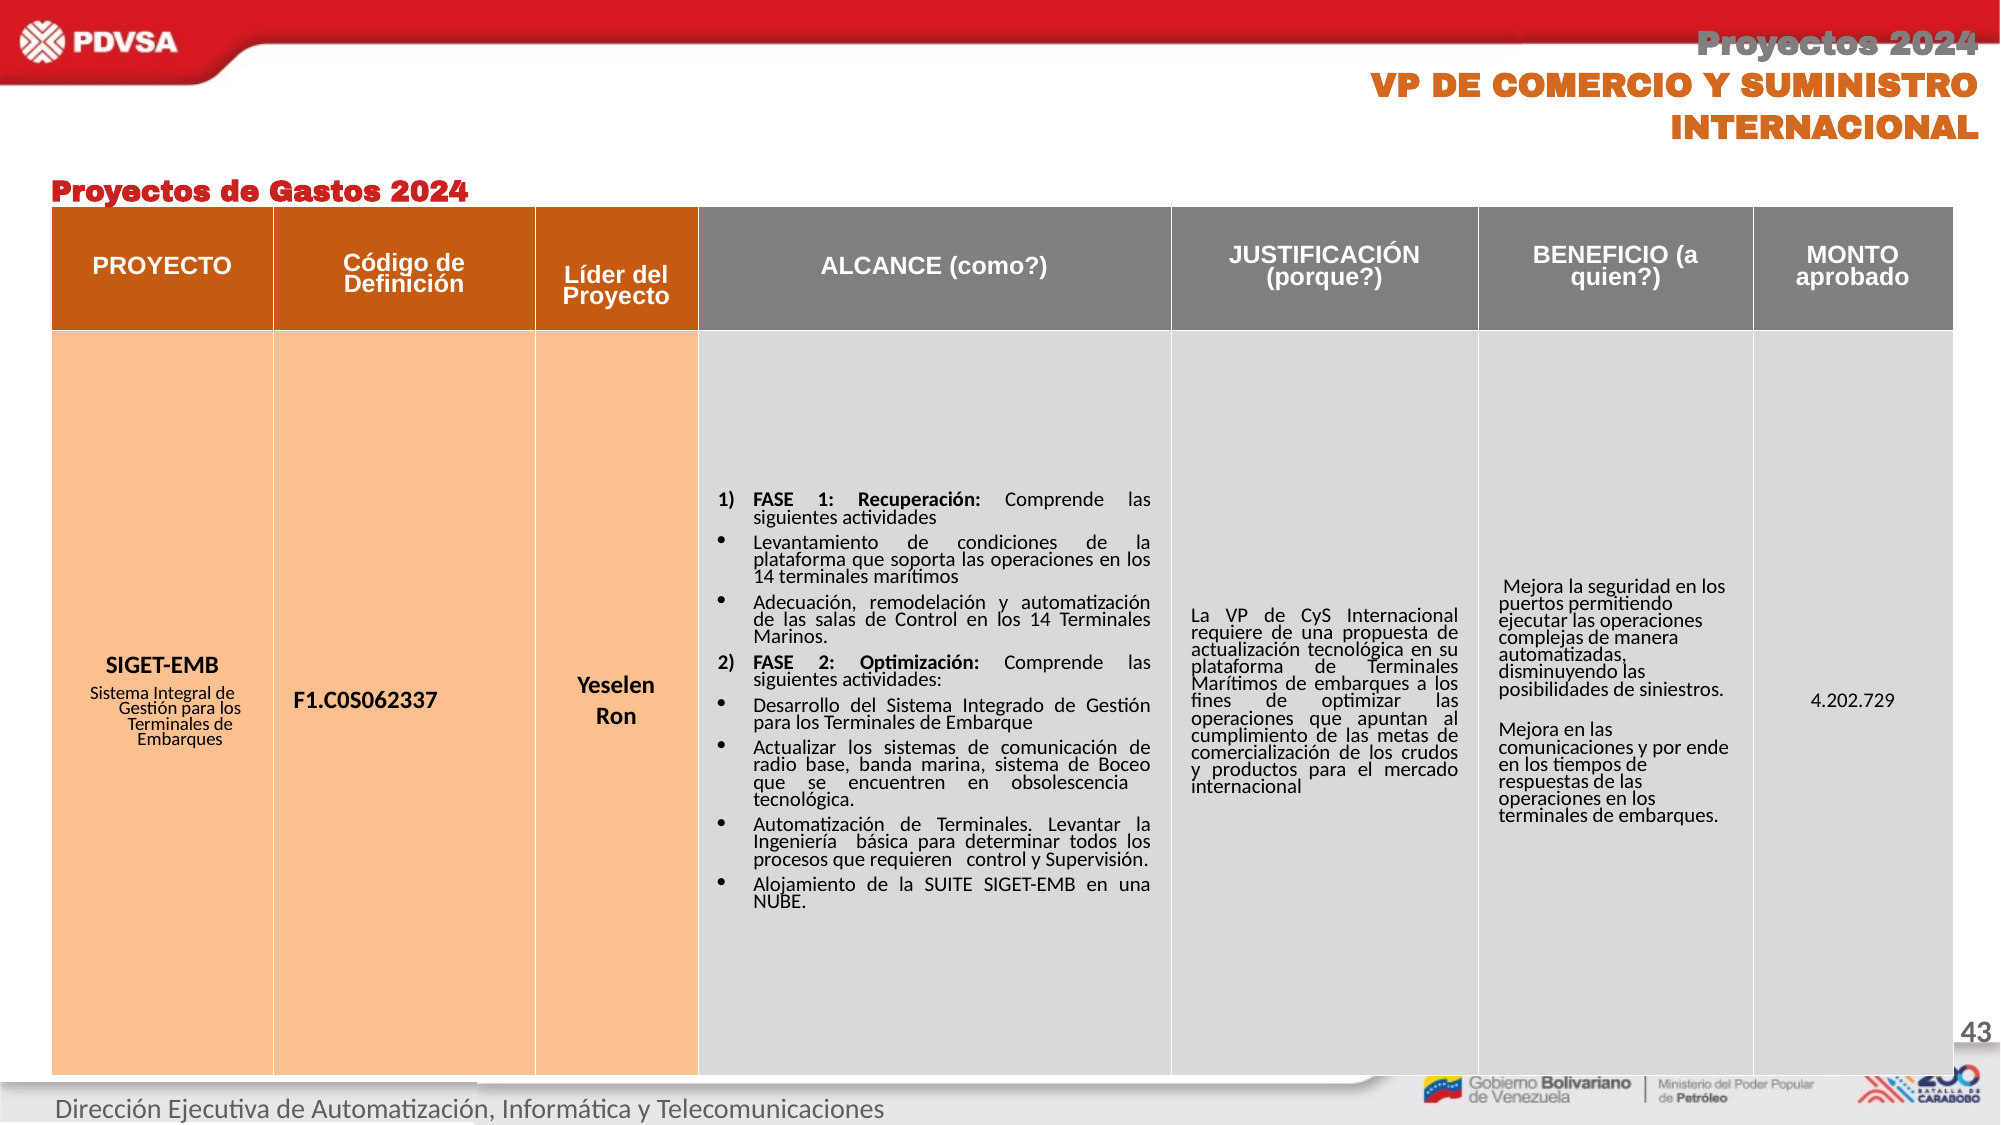

Proyectos 2024
VP DE COMERCIO Y SUMINISTRO
INTERNACIONAL
Proyectos de Gastos 2024
| PROYECTO | Código de Definición | Líder del Proyecto | ALCANCE (como?) | JUSTIFICACIÓN (porque?) | BENEFICIO (a quien?) | MONTO aprobado |
| --- | --- | --- | --- | --- | --- | --- |
| SIGET-EMB Sistema Integral de Gestión para los Terminales de Embarques | F1.C0S062337 | Yeselen Ron | FASE 1: Recuperación: Comprende las siguientes actividades Levantamiento de condiciones de la plataforma que soporta las operaciones en los 14 terminales marítimos Adecuación, remodelación y automatización de las salas de Control en los 14 Terminales Marinos. FASE 2: Optimización: Comprende las siguientes actividades: Desarrollo del Sistema Integrado de Gestión para los Terminales de Embarque Actualizar los sistemas de comunicación de radio base, banda marina, sistema de Boceo que se encuentren en obsolescencia tecnológica. Automatización de Terminales. Levantar la Ingeniería básica para determinar todos los procesos que requieren control y Supervisión. Alojamiento de la SUITE SIGET-EMB en una NUBE. | La VP de CyS Internacional requiere de una propuesta de actualización tecnológica en su plataforma de Terminales Marítimos de embarques a los fines de optimizar las operaciones que apuntan al cumplimiento de las metas de comercialización de los crudos y productos para el mercado internacional | Mejora la seguridad en los puertos permitiendo ejecutar las operaciones complejas de manera automatizadas, disminuyendo las posibilidades de siniestros. Mejora en las comunicaciones y por ende en los tiempos de respuestas de las operaciones en los terminales de embarques. | 4.202.729 |